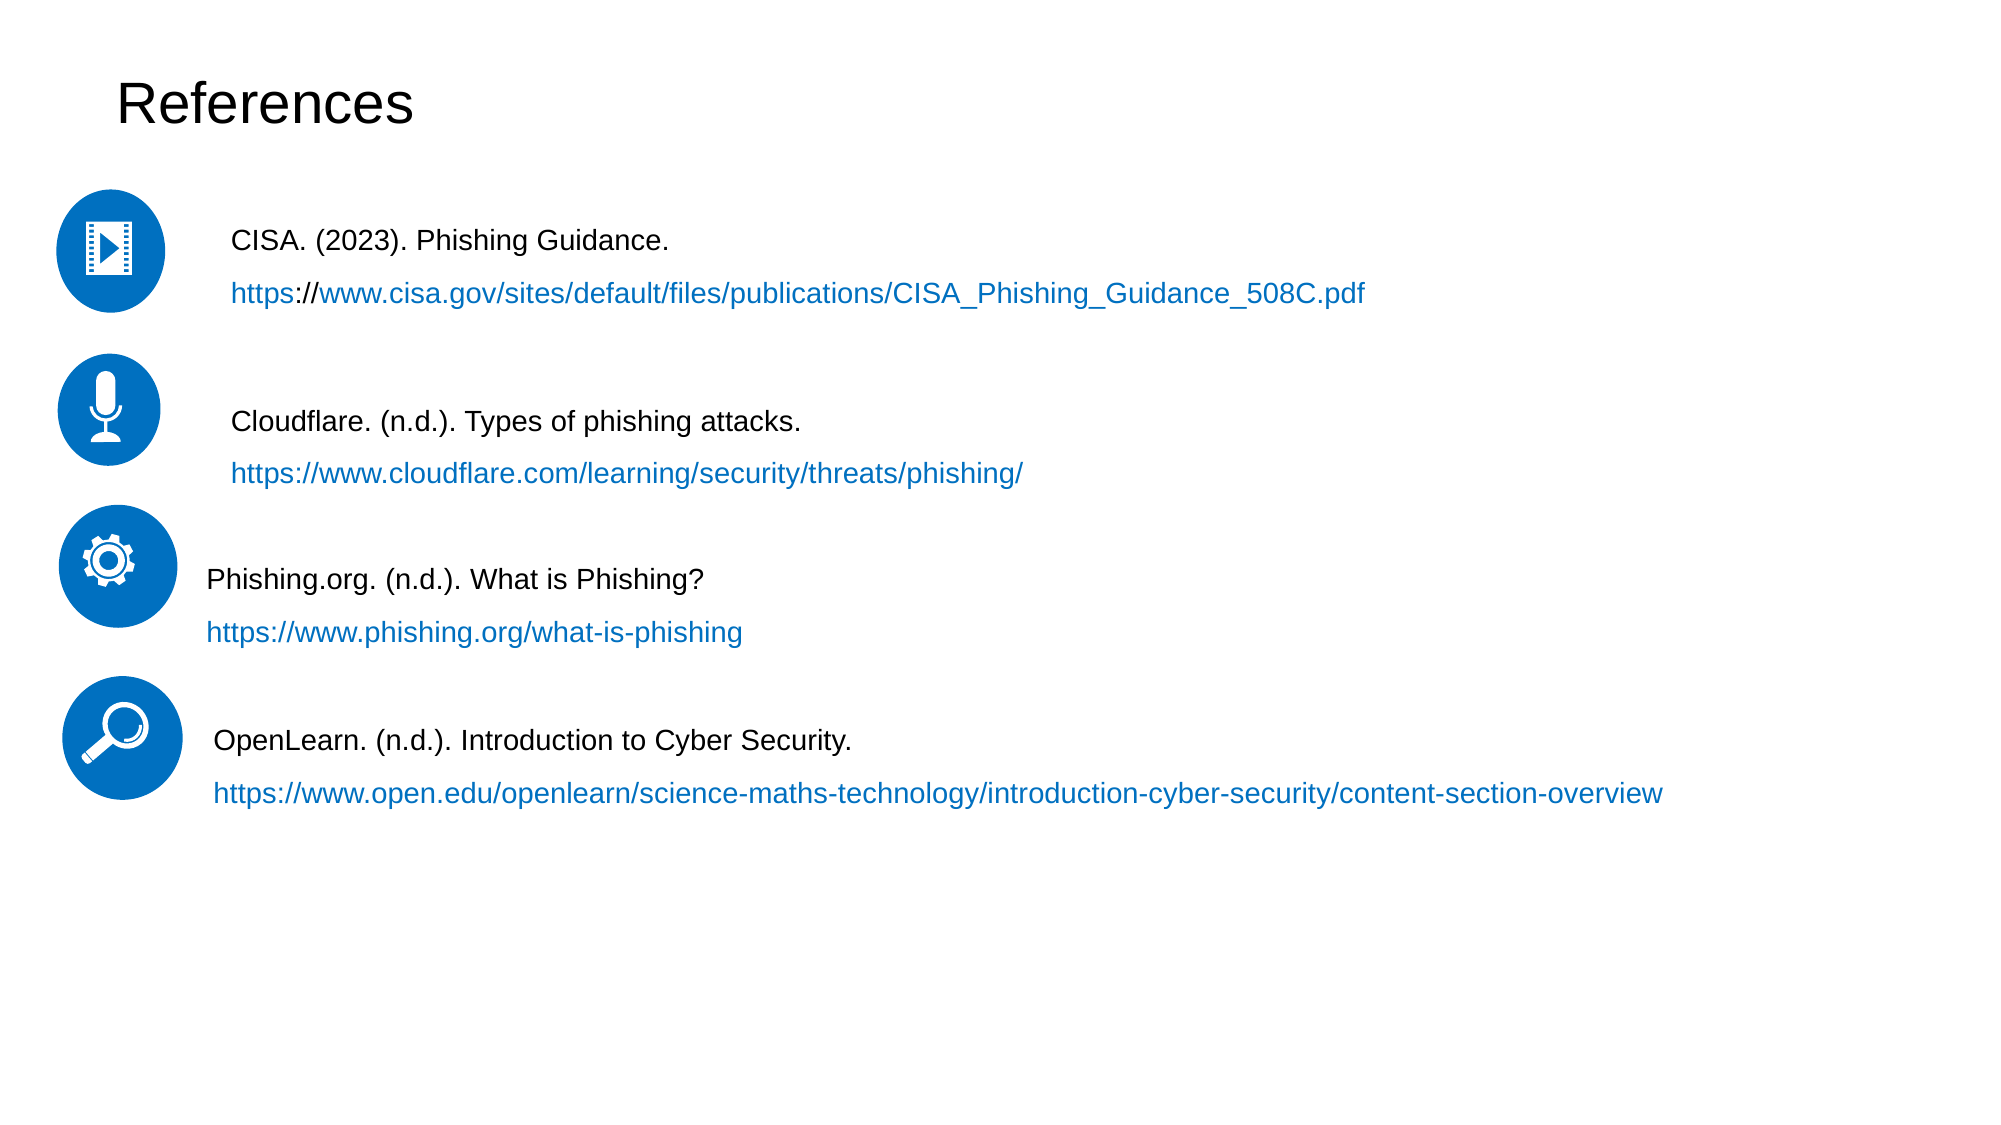

References

CISA. (2023). Phishing Guidance. https://www.cisa.gov/sites/default/files/publications/CISA_Phishing_Guidance_508C.pdf

Cloudflare. (n.d.). Types of phishing attacks. https://www.cloudflare.com/learning/security/threats/phishing/

Phishing.org. (n.d.). What is Phishing?
https://www.phishing.org/what-is-phishing

OpenLearn. (n.d.). Introduction to Cyber Security.
https://www.open.edu/openlearn/science-maths-technology/introduction-cyber-security/content-section-overview